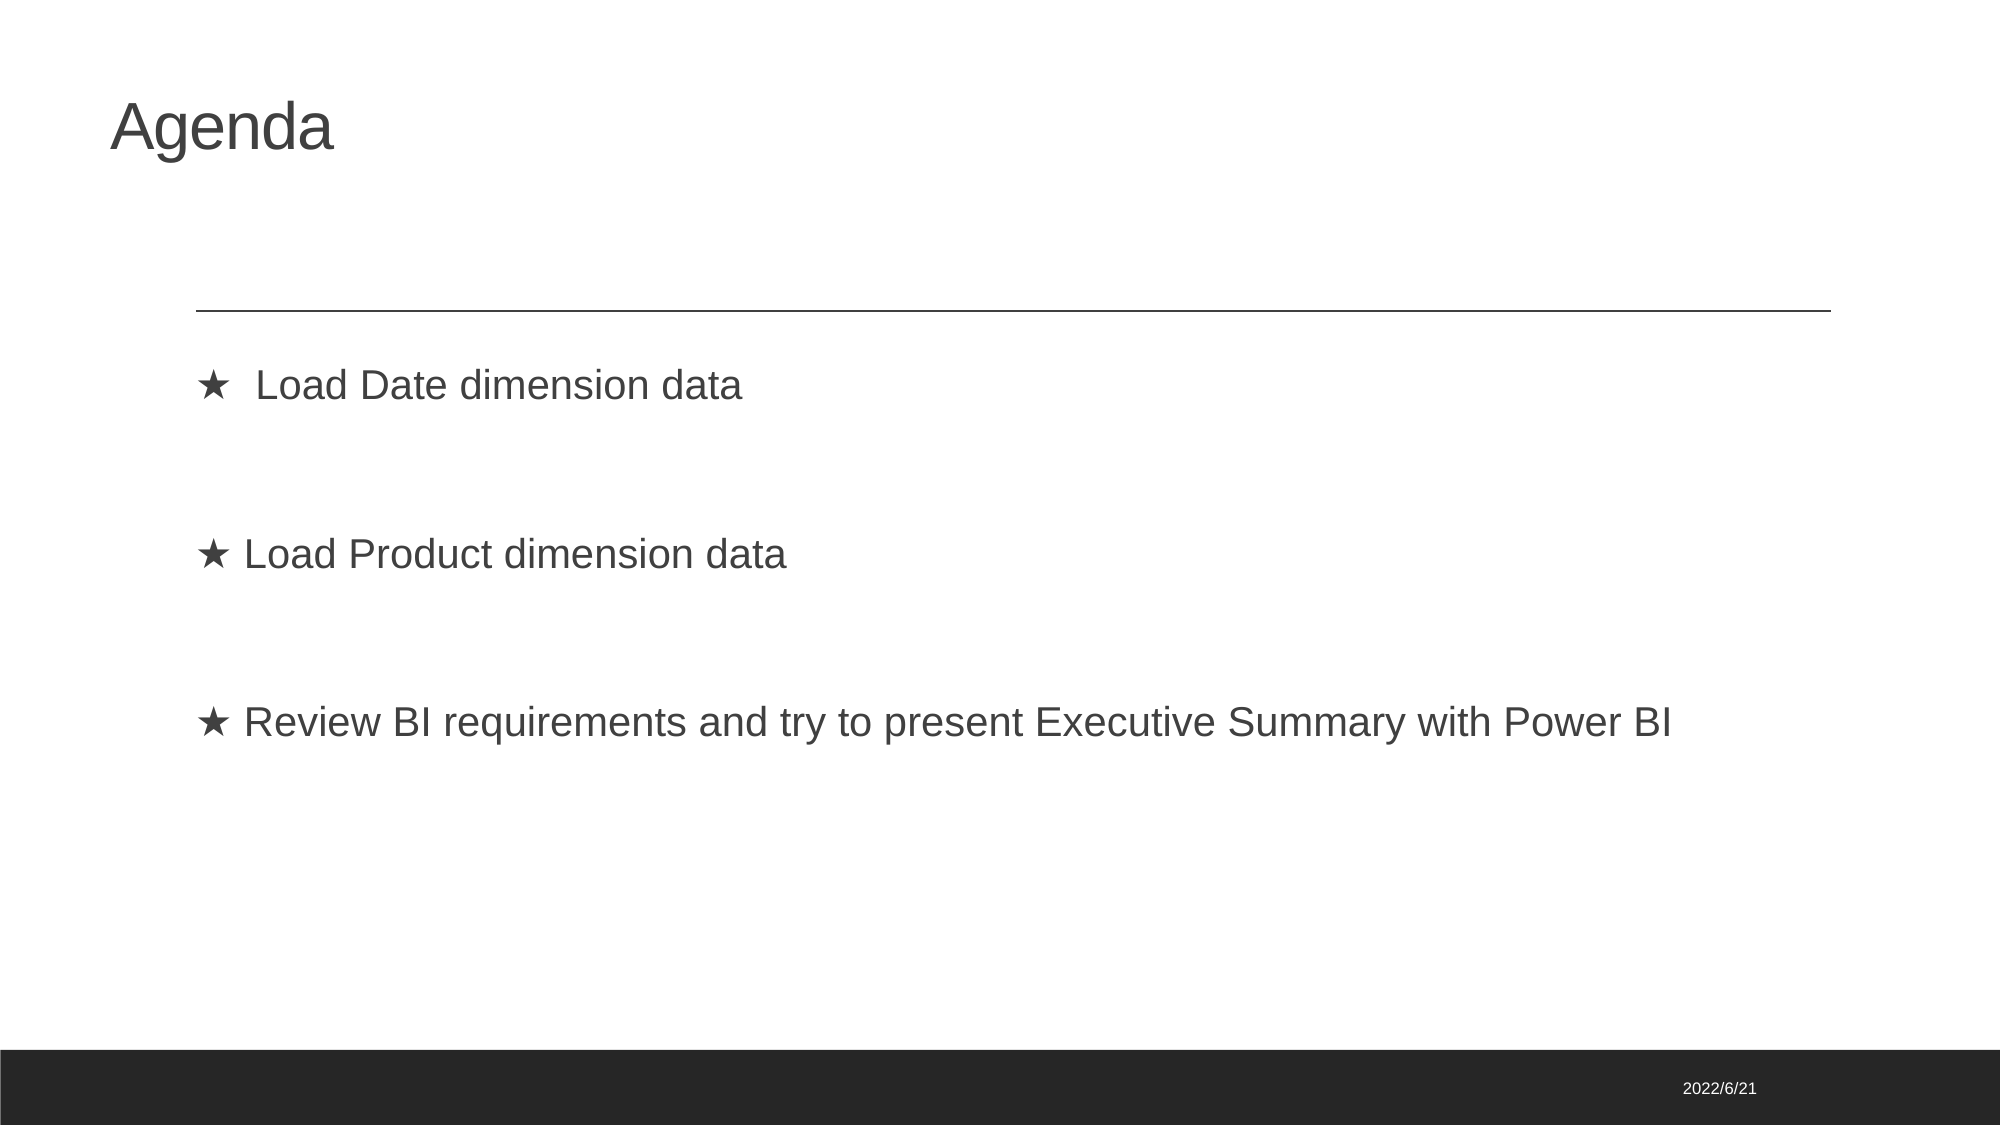

# Agenda
★  Load Date dimension data

★ Load Product dimension data

★ Review BI requirements and try to present Executive Summary with Power BI
2022/6/21